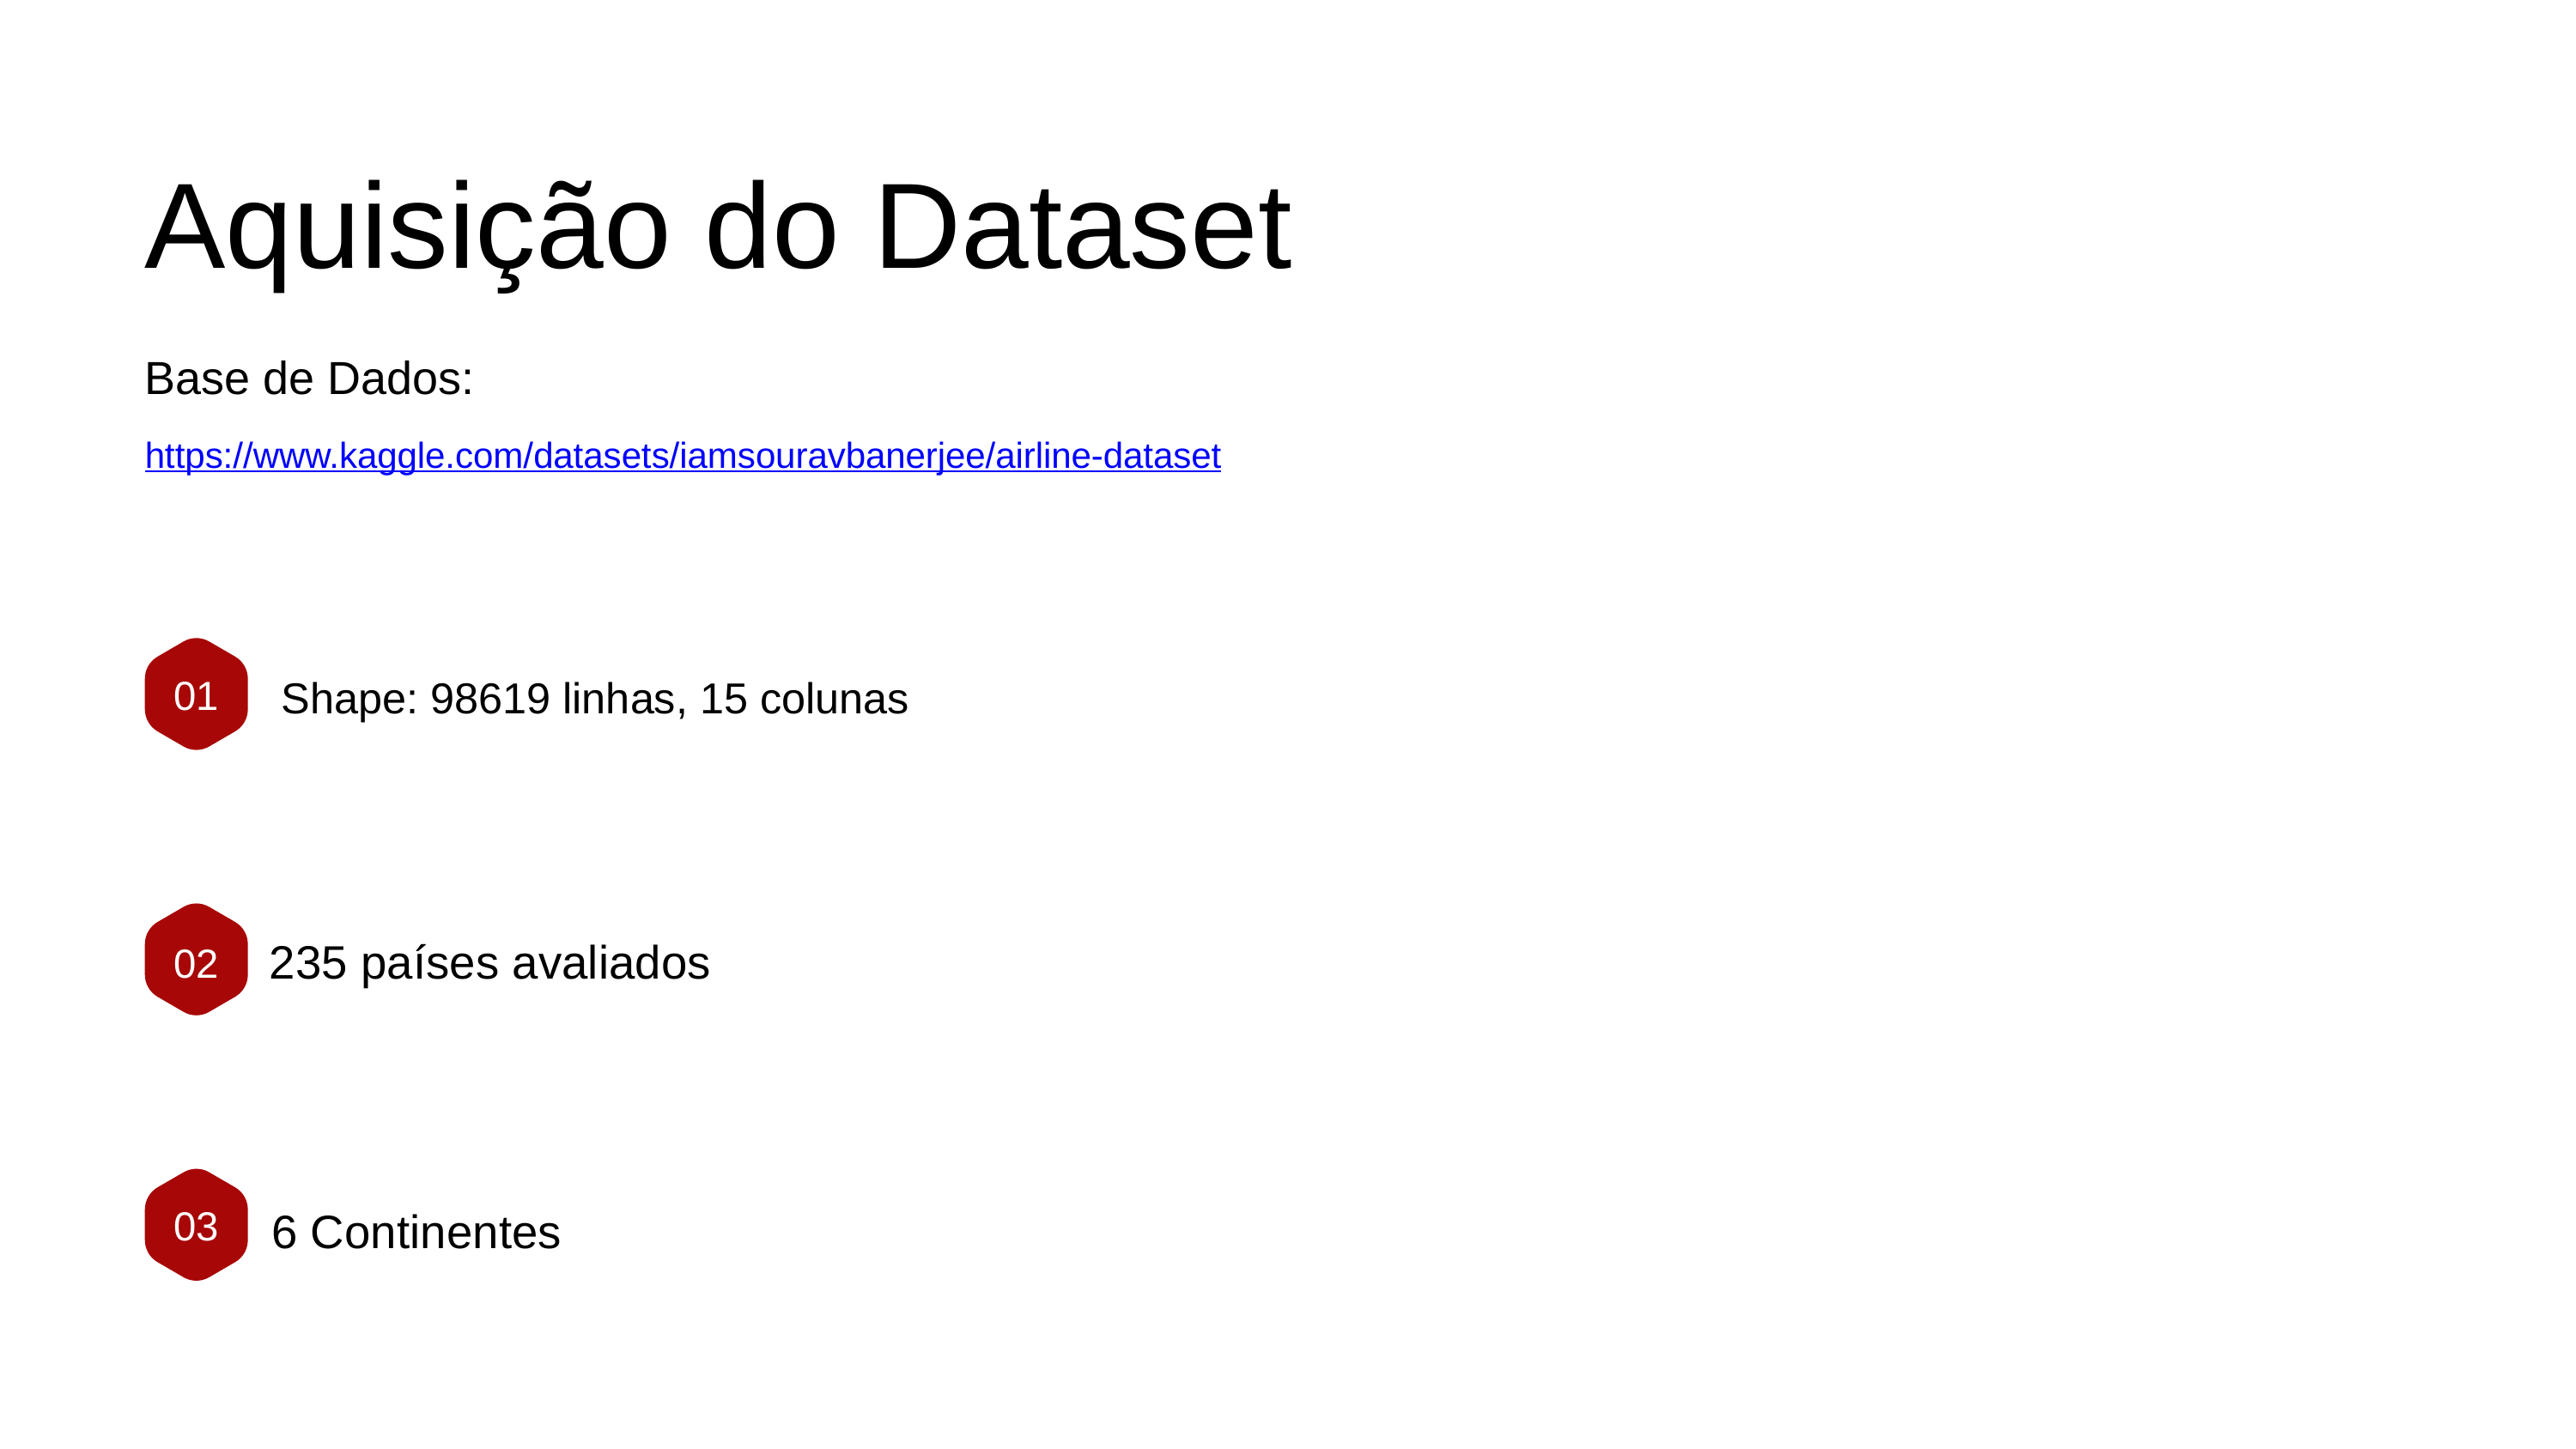

Aquisição do Dataset
Base de Dados:
https://www.kaggle.com/datasets/iamsouravbanerjee/airline-dataset

01
 Shape: 98619 linhas, 15 colunas

235 países avaliados
02

03
6 Continentes